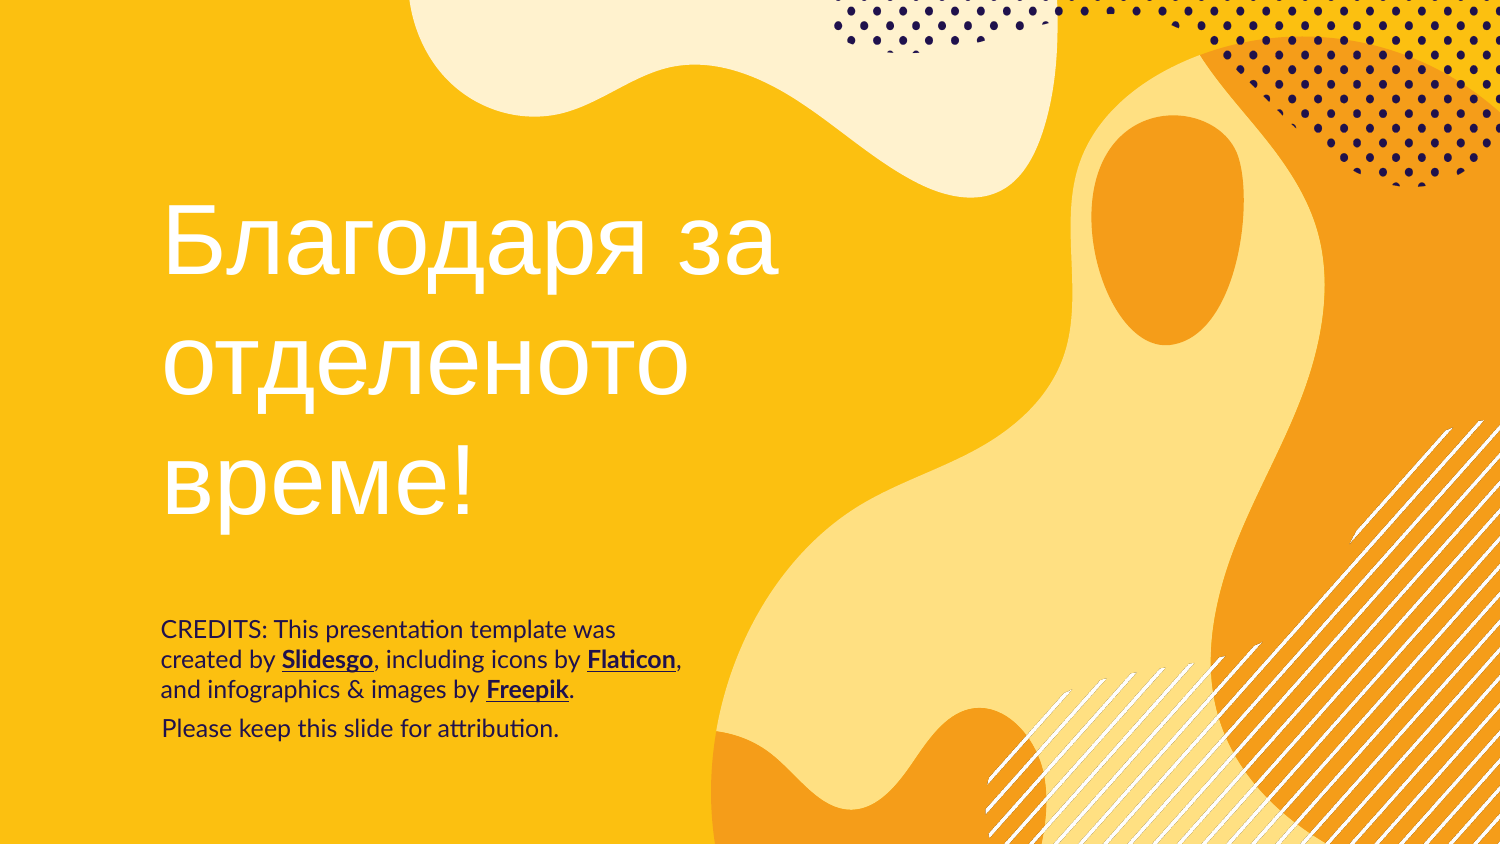

# Благодаря за отделеното време!
Please keep this slide for attribution.